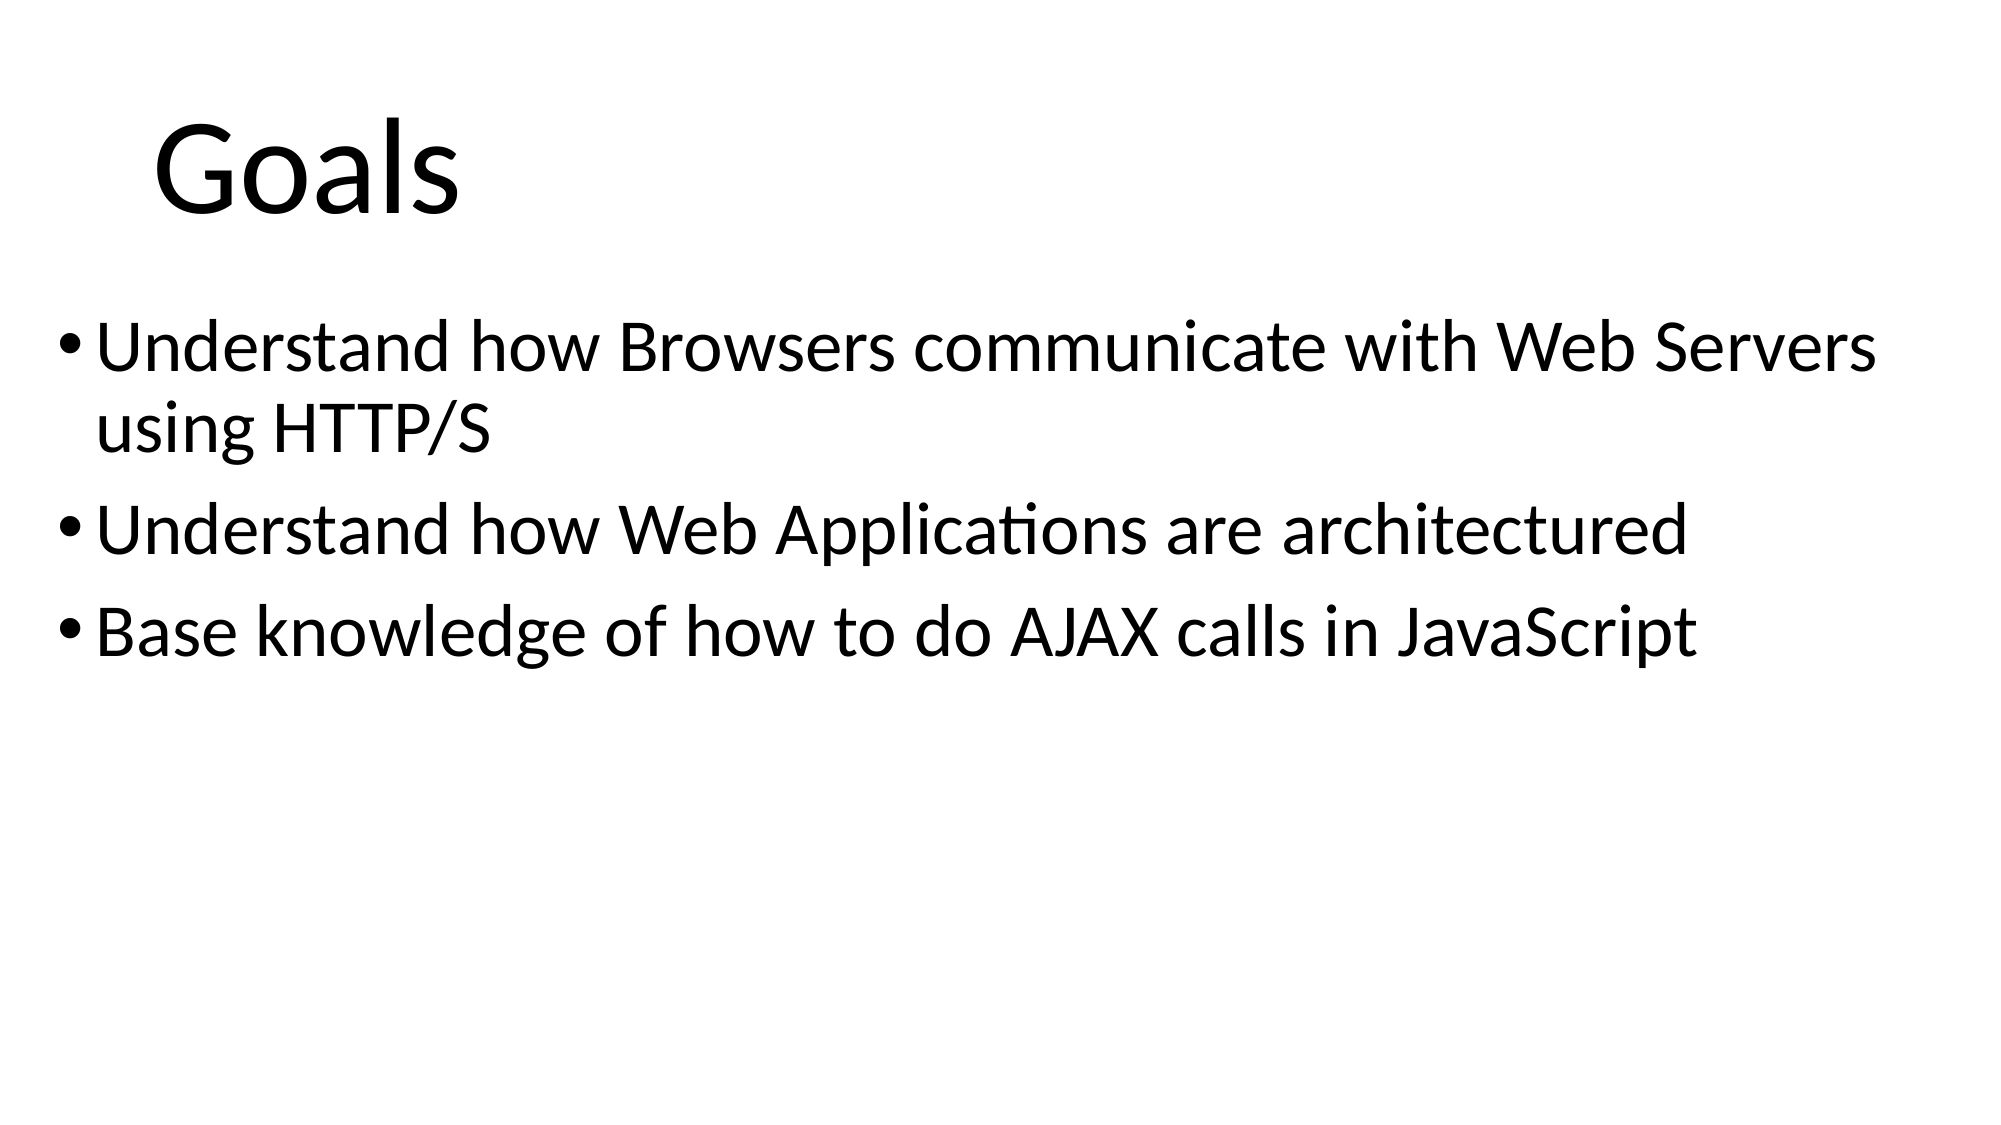

# Goals
Understand how Browsers communicate with Web Servers using HTTP/S
Understand how Web Applications are architectured
Base knowledge of how to do AJAX calls in JavaScript